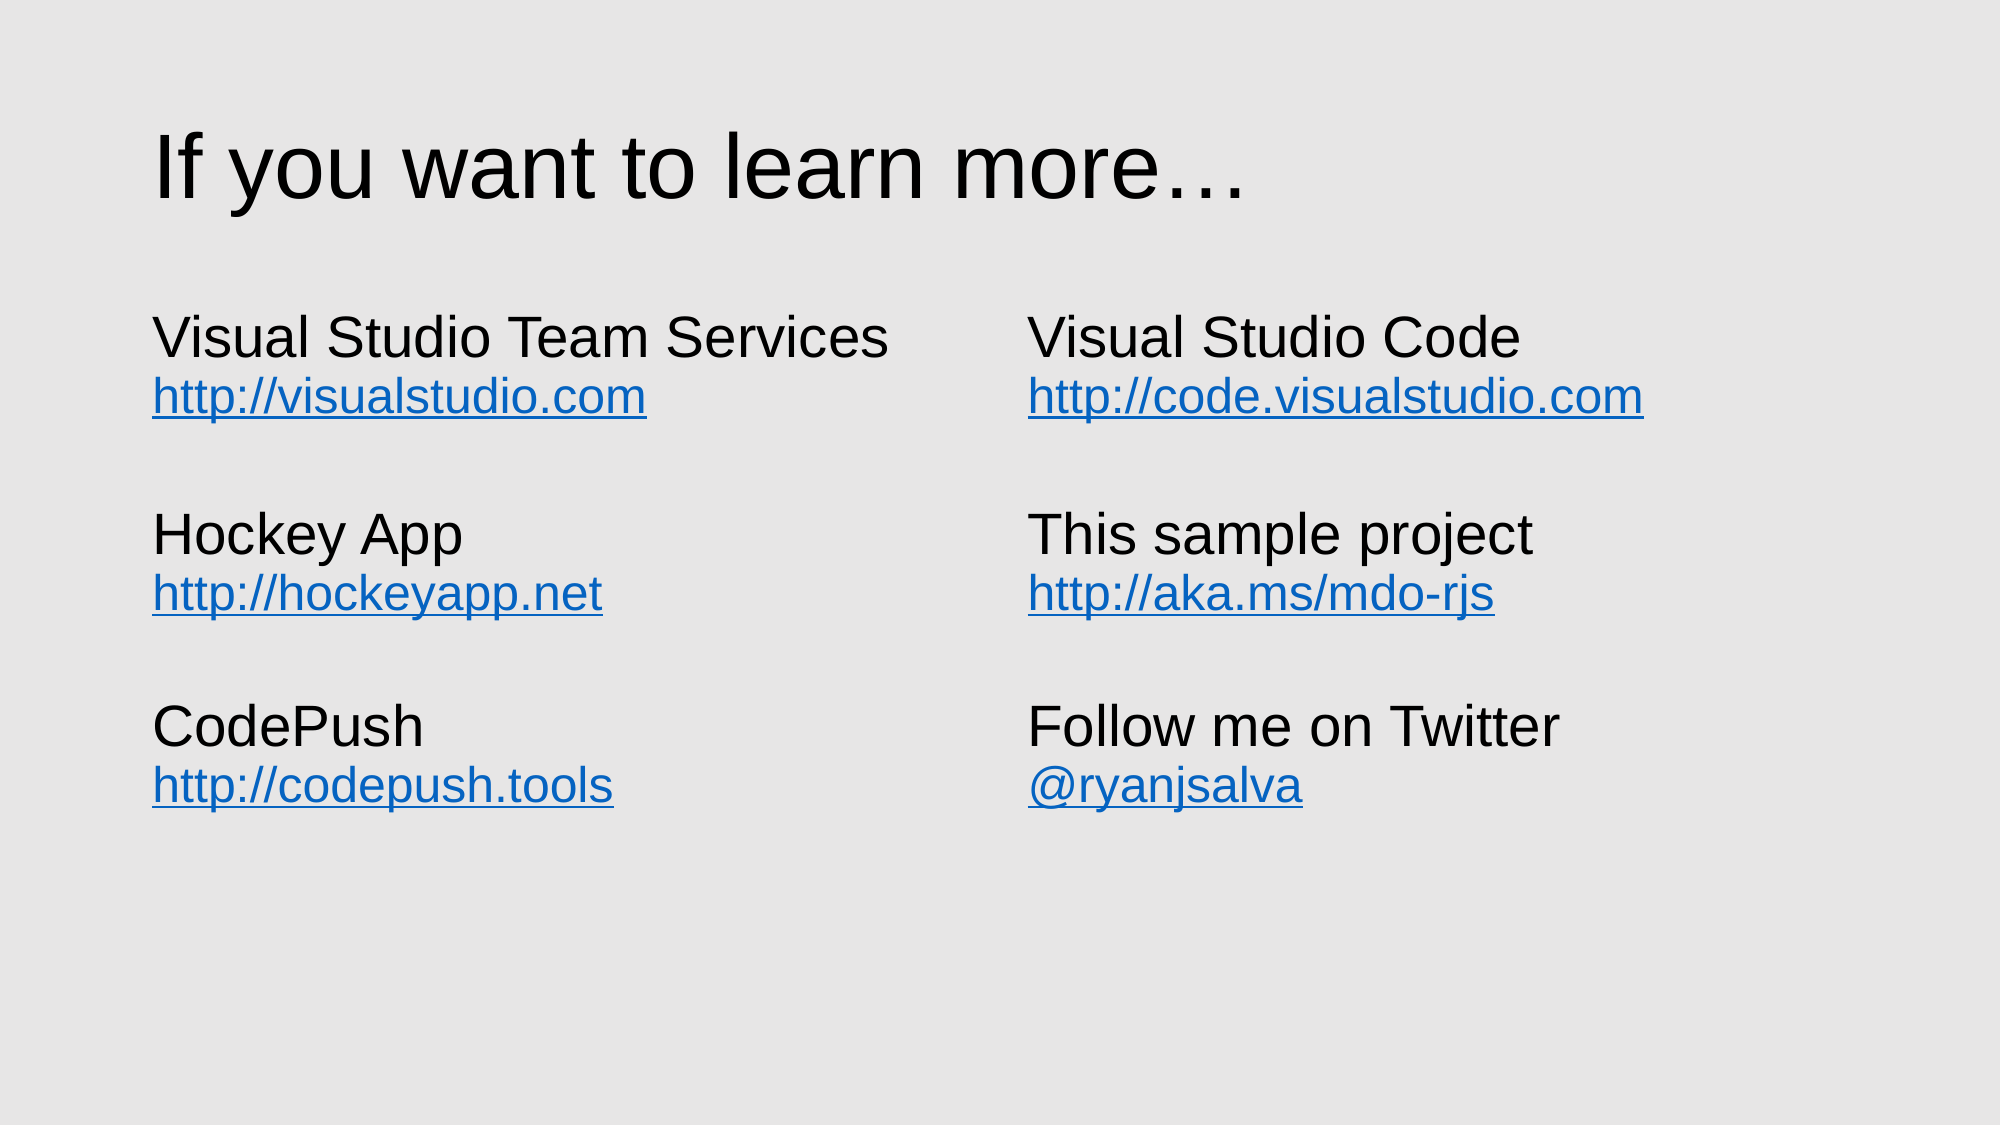

# If you want to learn more…
Visual Studio Team Services
http://visualstudio.com
Hockey App
http://hockeyapp.net
CodePush
http://codepush.tools

Visual Studio Code
http://code.visualstudio.com
This sample project
http://aka.ms/mdo-rjs
Follow me on Twitter
@ryanjsalva